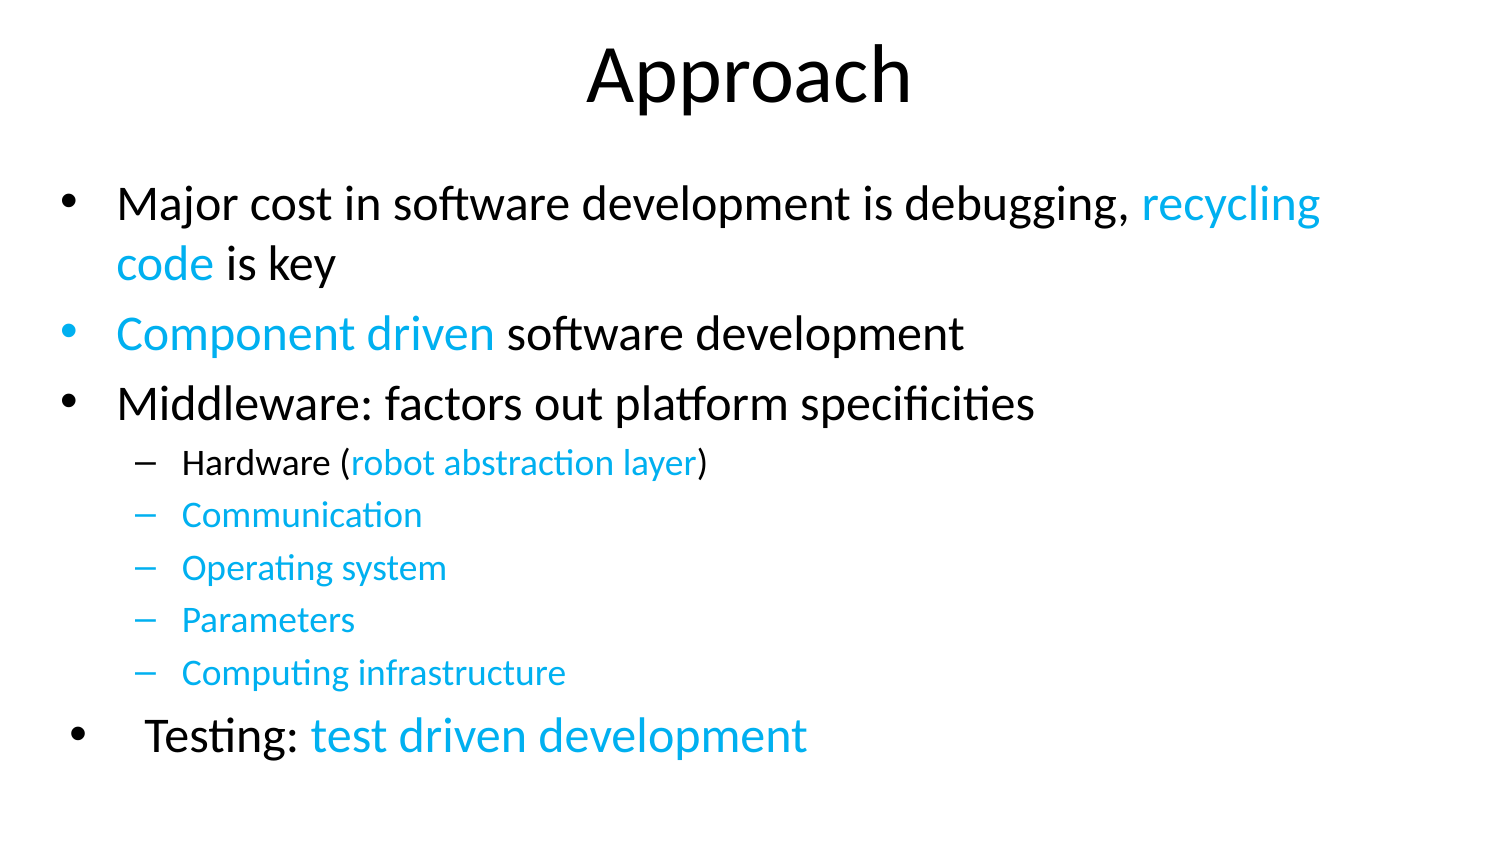

# Approach
Major cost in software development is debugging, recycling code is key
Component driven software development
Middleware: factors out platform specificities
Hardware (robot abstraction layer)
Communication
Operating system
Parameters
Computing infrastructure
Testing: test driven development